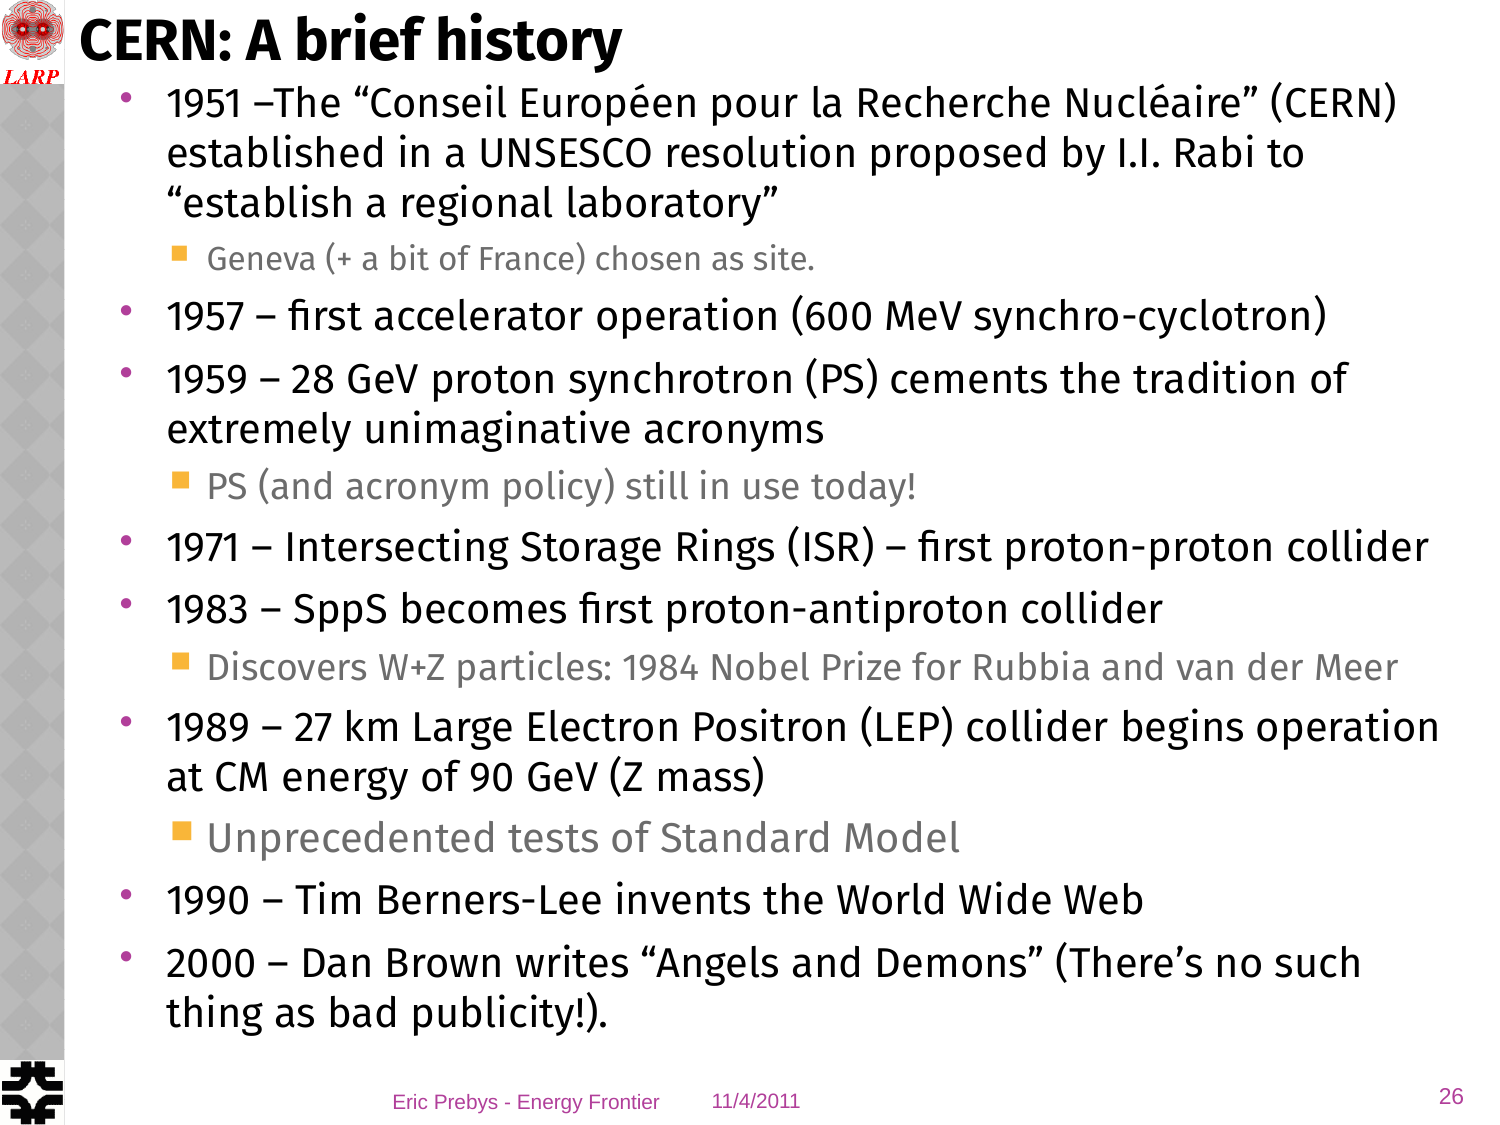

# CERN: A brief history
1951 –The “Conseil Européen pour la Recherche Nucléaire” (CERN) established in a UNSESCO resolution proposed by I.I. Rabi to “establish a regional laboratory”
Geneva (+ a bit of France) chosen as site.
1957 – first accelerator operation (600 MeV synchro-cyclotron)
1959 – 28 GeV proton synchrotron (PS) cements the tradition of extremely unimaginative acronyms
PS (and acronym policy) still in use today!
1971 – Intersecting Storage Rings (ISR) – first proton-proton collider
1983 – SppS becomes first proton-antiproton collider
Discovers W+Z particles: 1984 Nobel Prize for Rubbia and van der Meer
1989 – 27 km Large Electron Positron (LEP) collider begins operation at CM energy of 90 GeV (Z mass)
Unprecedented tests of Standard Model
1990 – Tim Berners-Lee invents the World Wide Web
2000 – Dan Brown writes “Angels and Demons” (There’s no such thing as bad publicity!).
26
Eric Prebys - Energy Frontier
11/4/2011